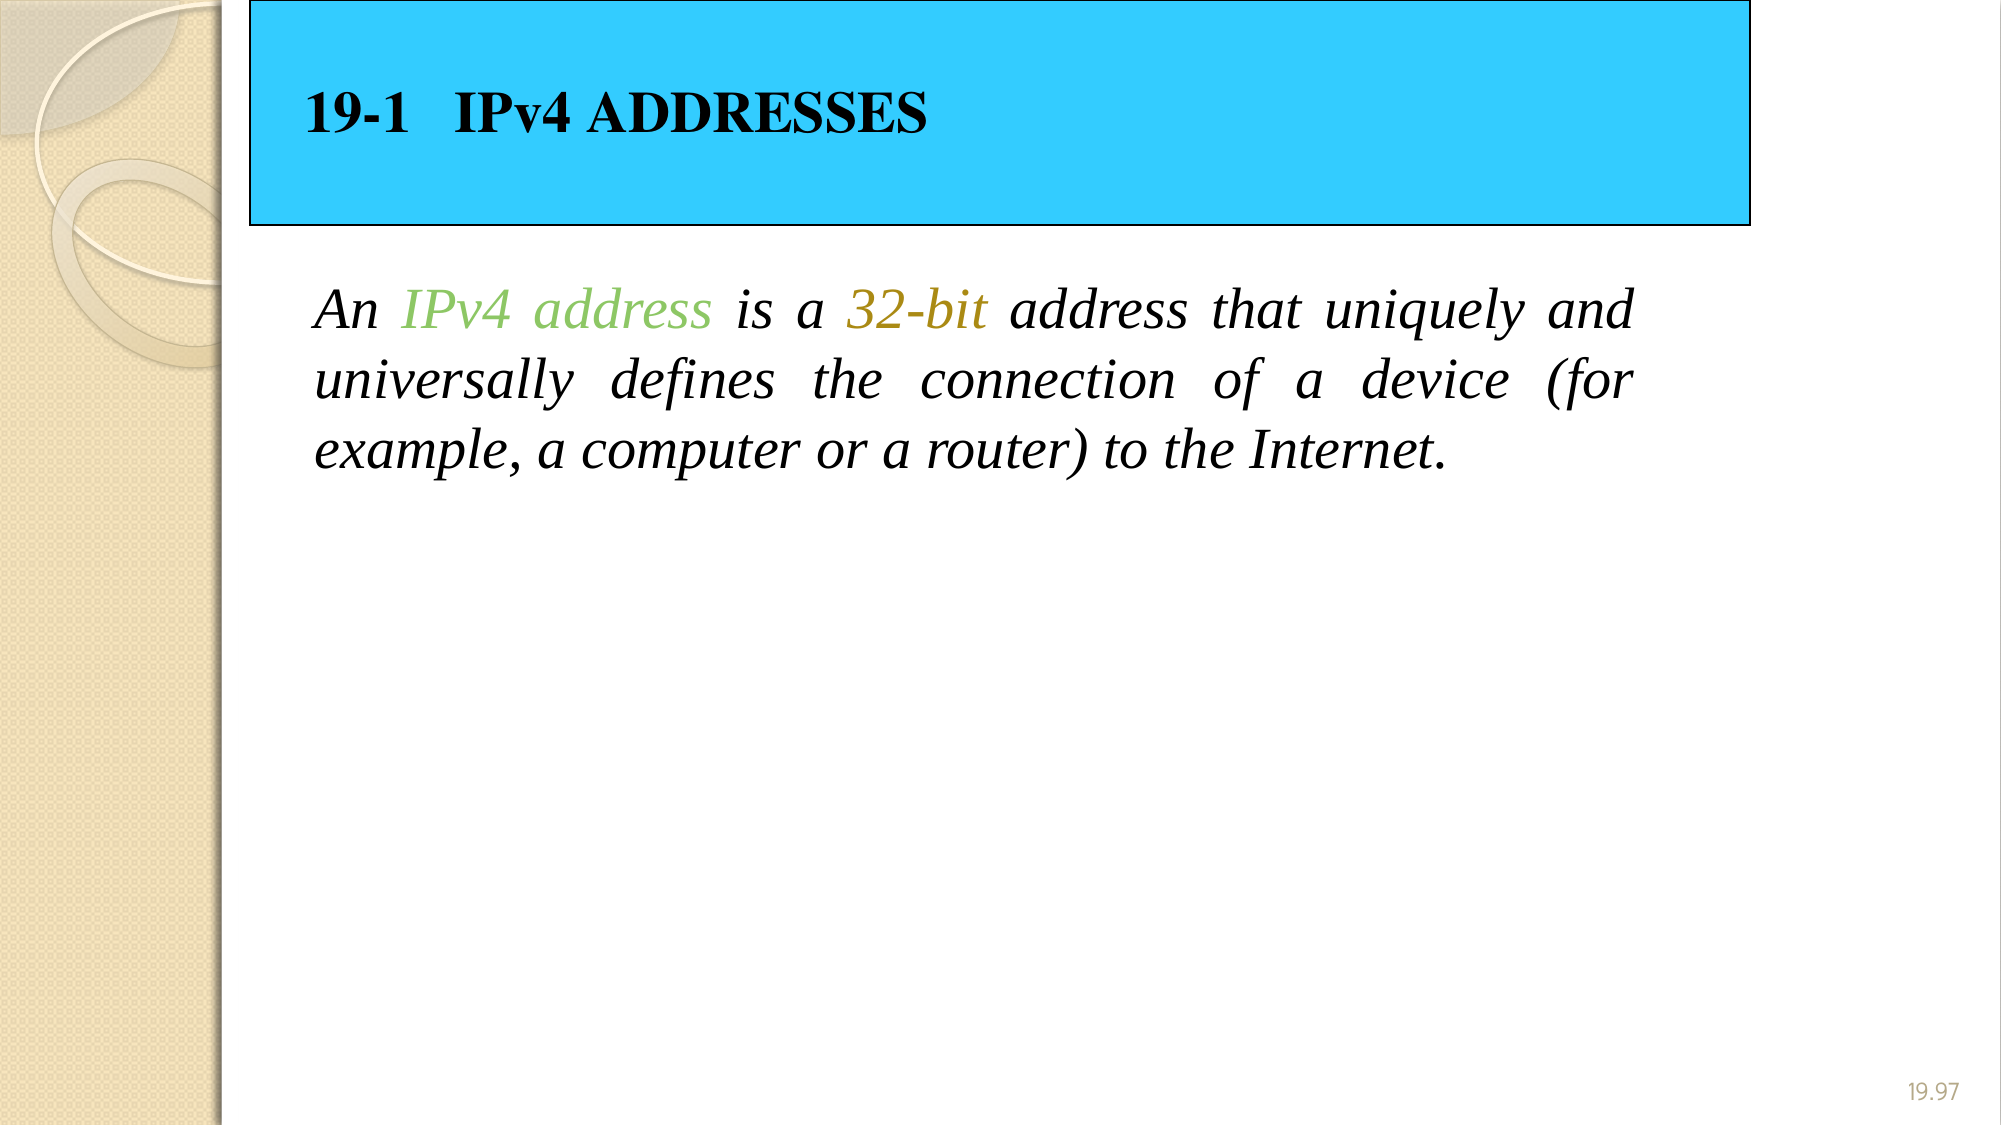

19-1   IPv4 ADDRESSES
An IPv4 address is a 32-bit address that uniquely and universally defines the connection of a device (for example, a computer or a router) to the Internet.
19.97